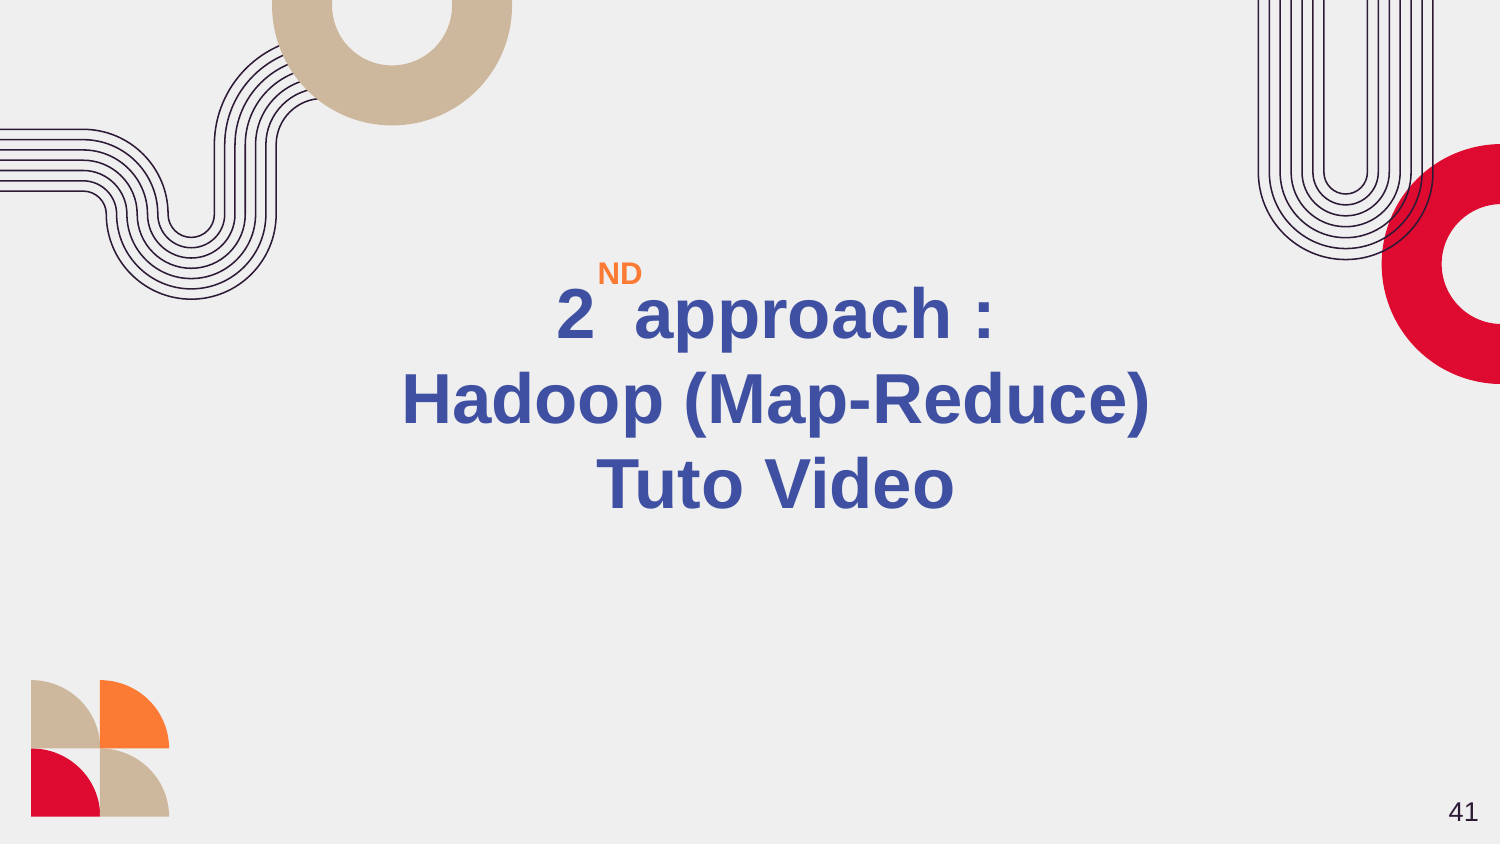

ND
2  approach :
Hadoop (Map-Reduce)
Tuto Video
41